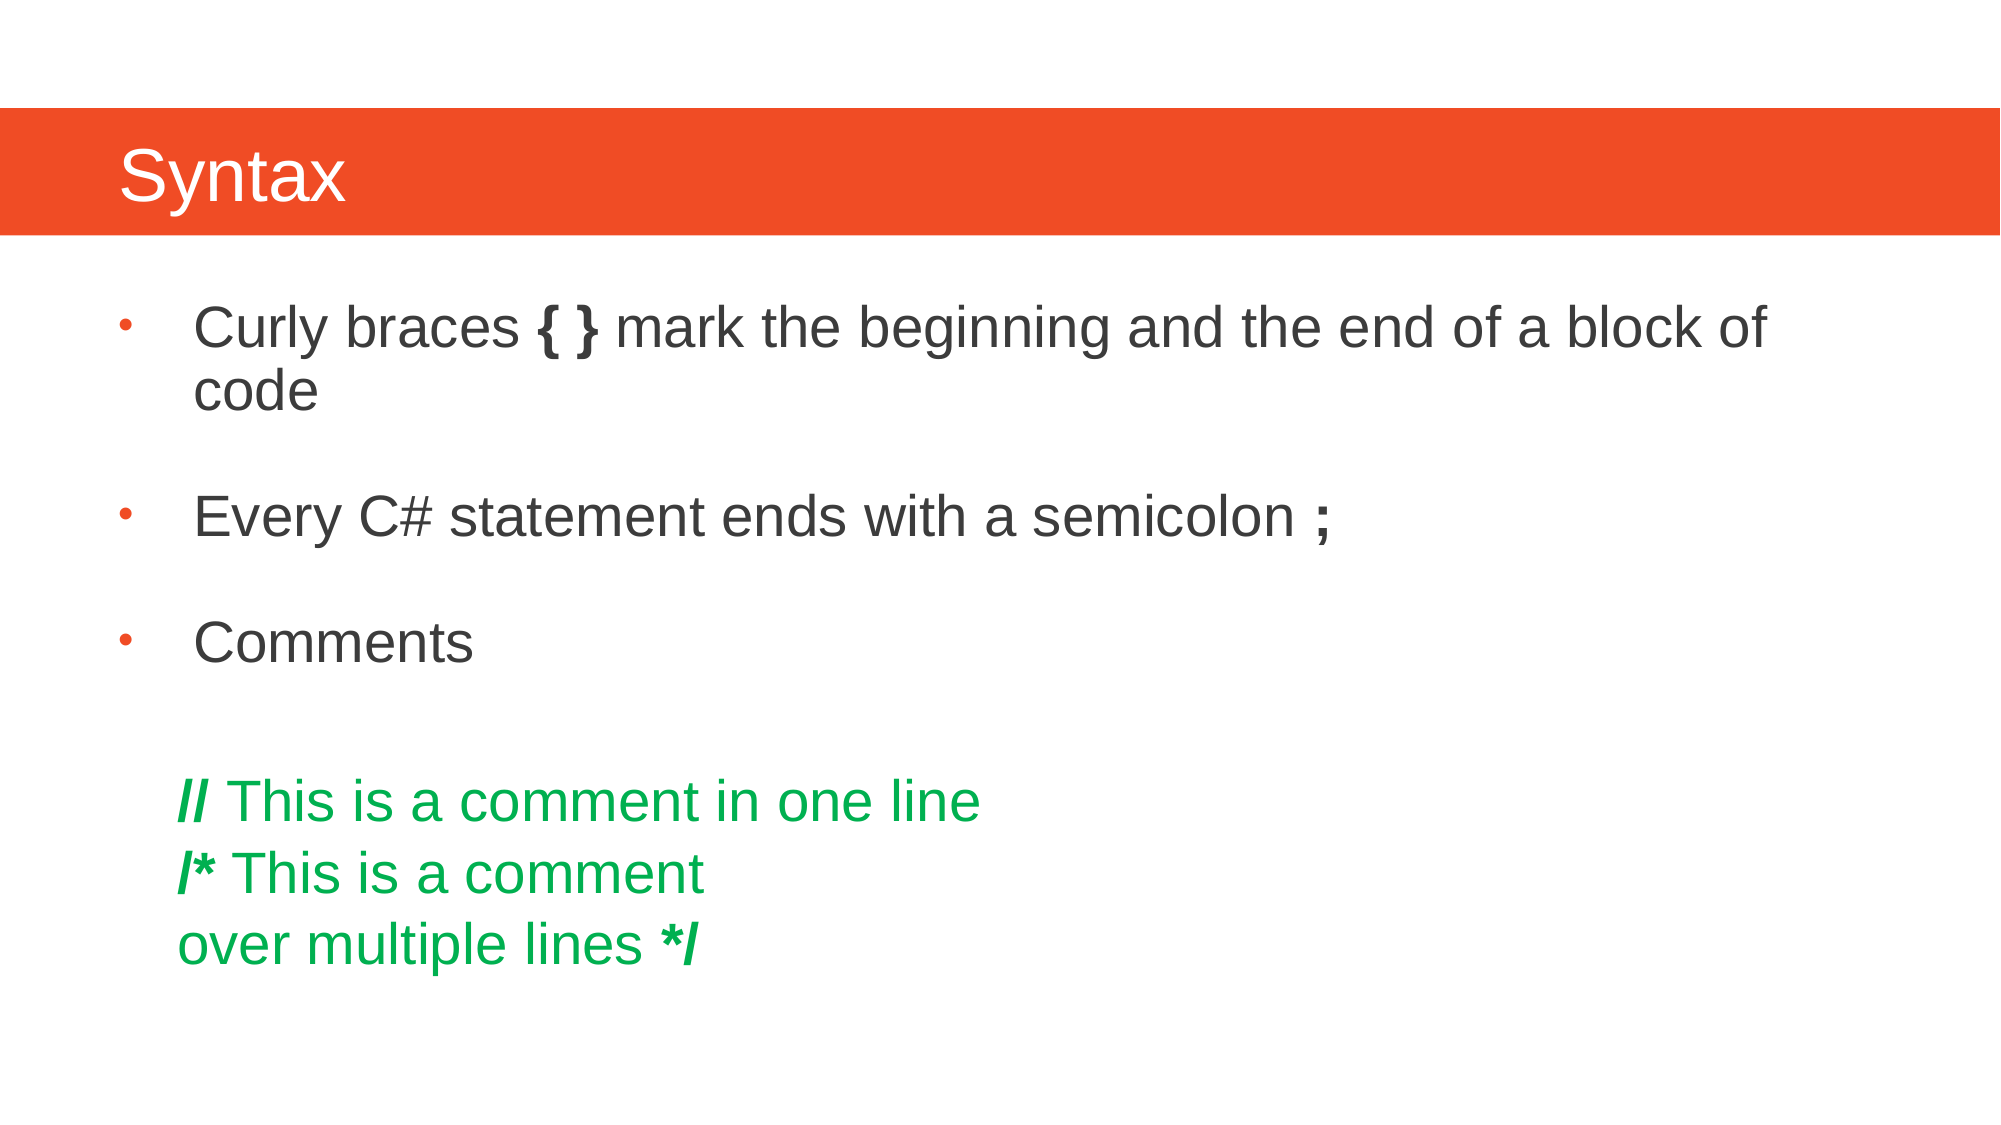

# Syntax
Curly braces { } mark the beginning and the end of a block of code

Every C# statement ends with a semicolon ;

Comments

// This is a comment in one line
/* This is a comment
over multiple lines */